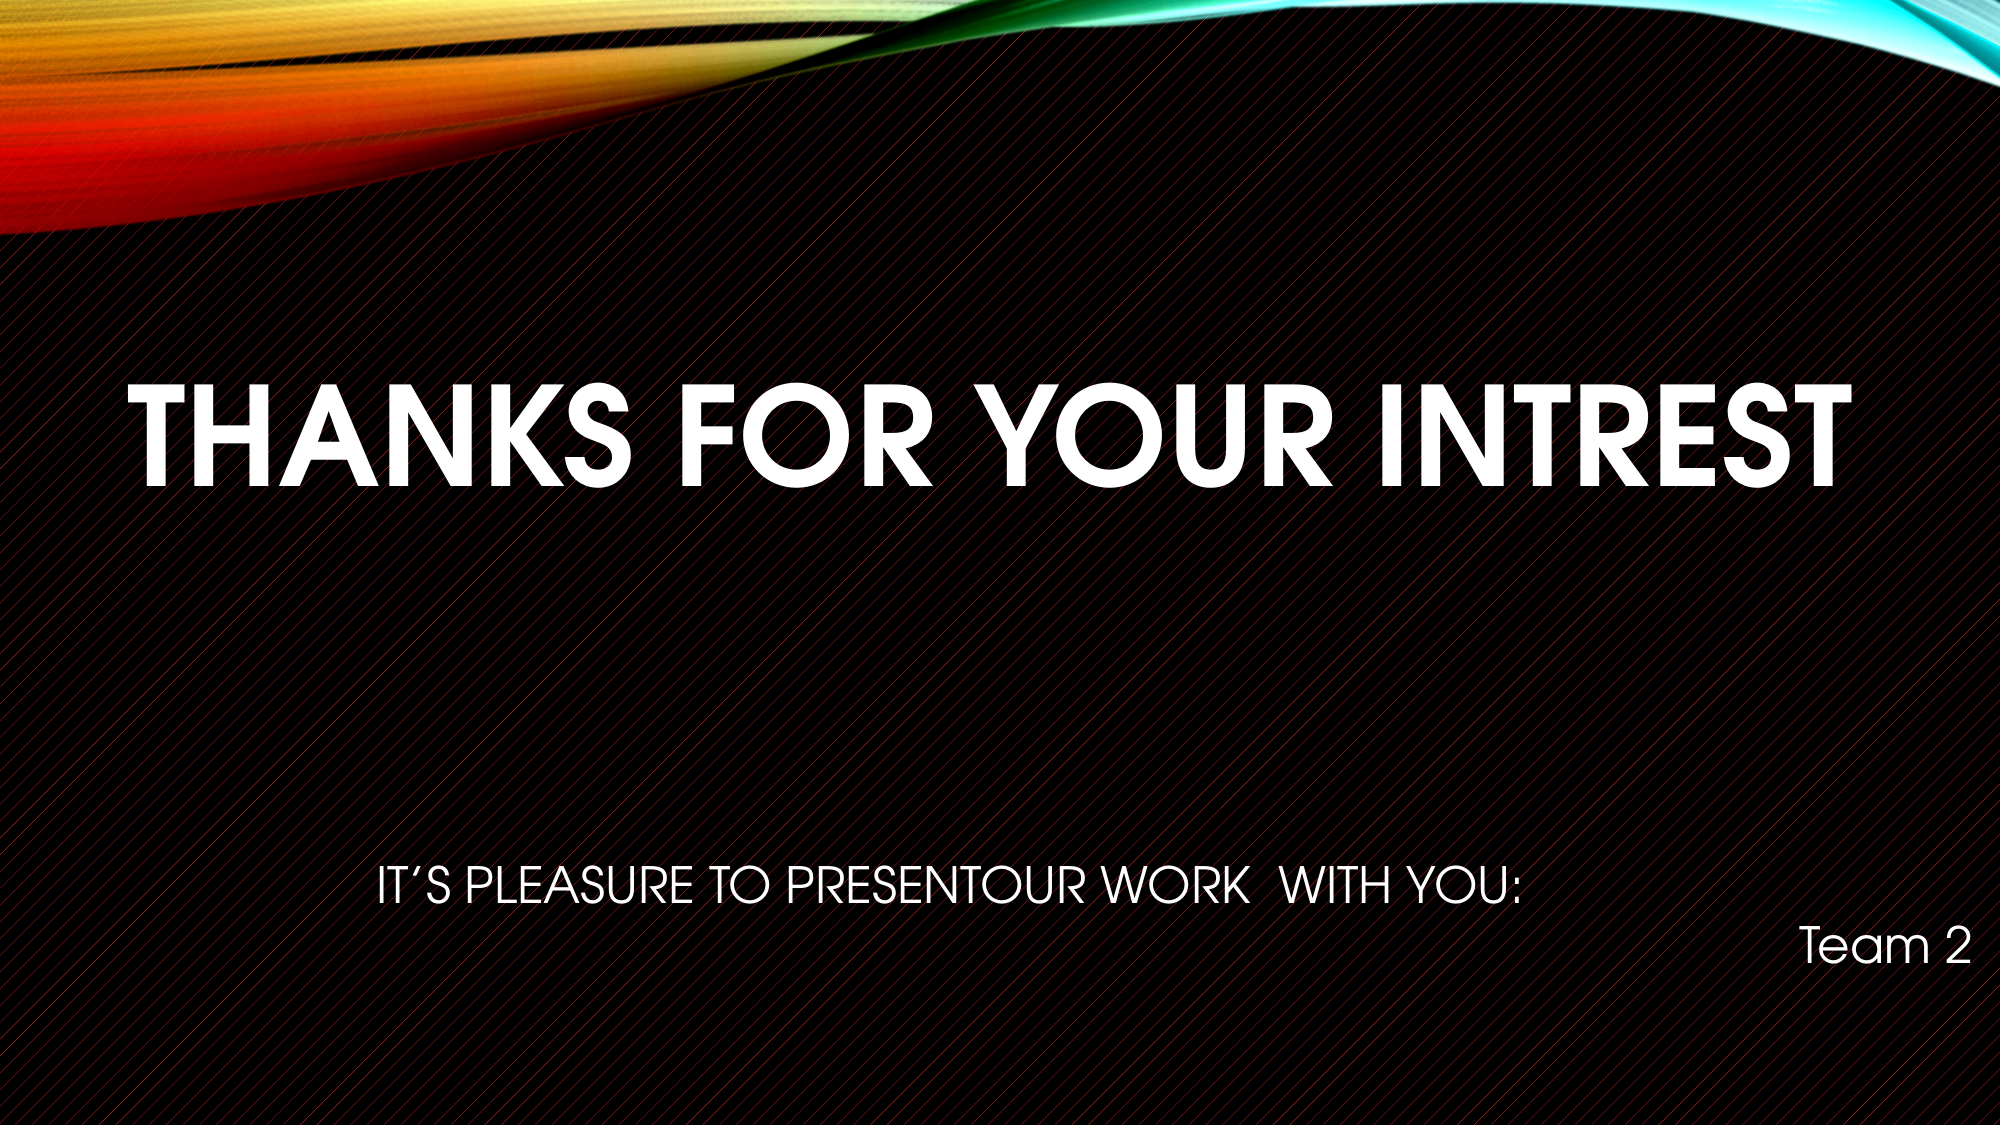

THANKS FOR YOUR INTREST
IT’S PLEASURE TO PRESENTOUR WORK  WITH YOU:
Team 2